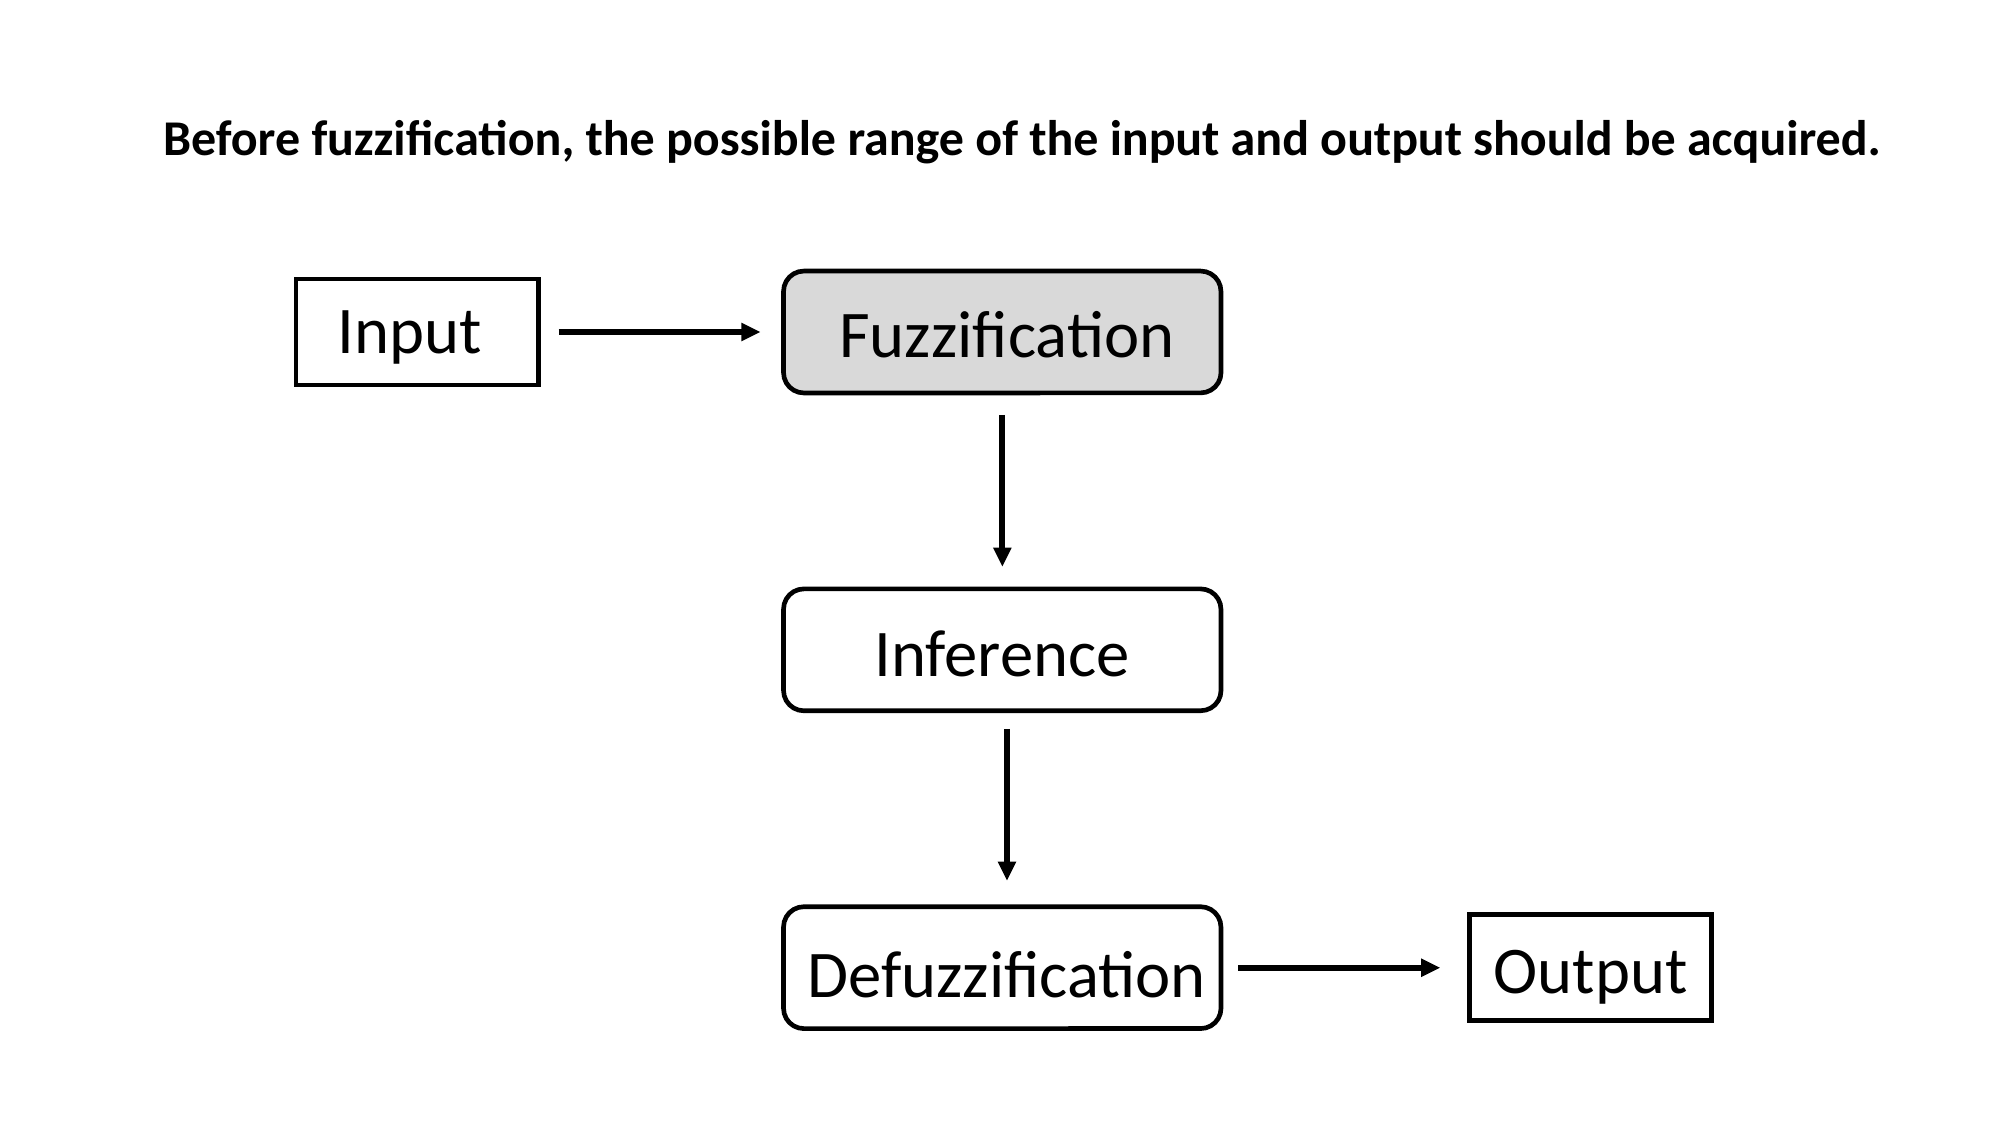

Before fuzzification, the possible range of the input and output should be acquired.

Input
Fuzzification

Inference

Output
Defuzzification